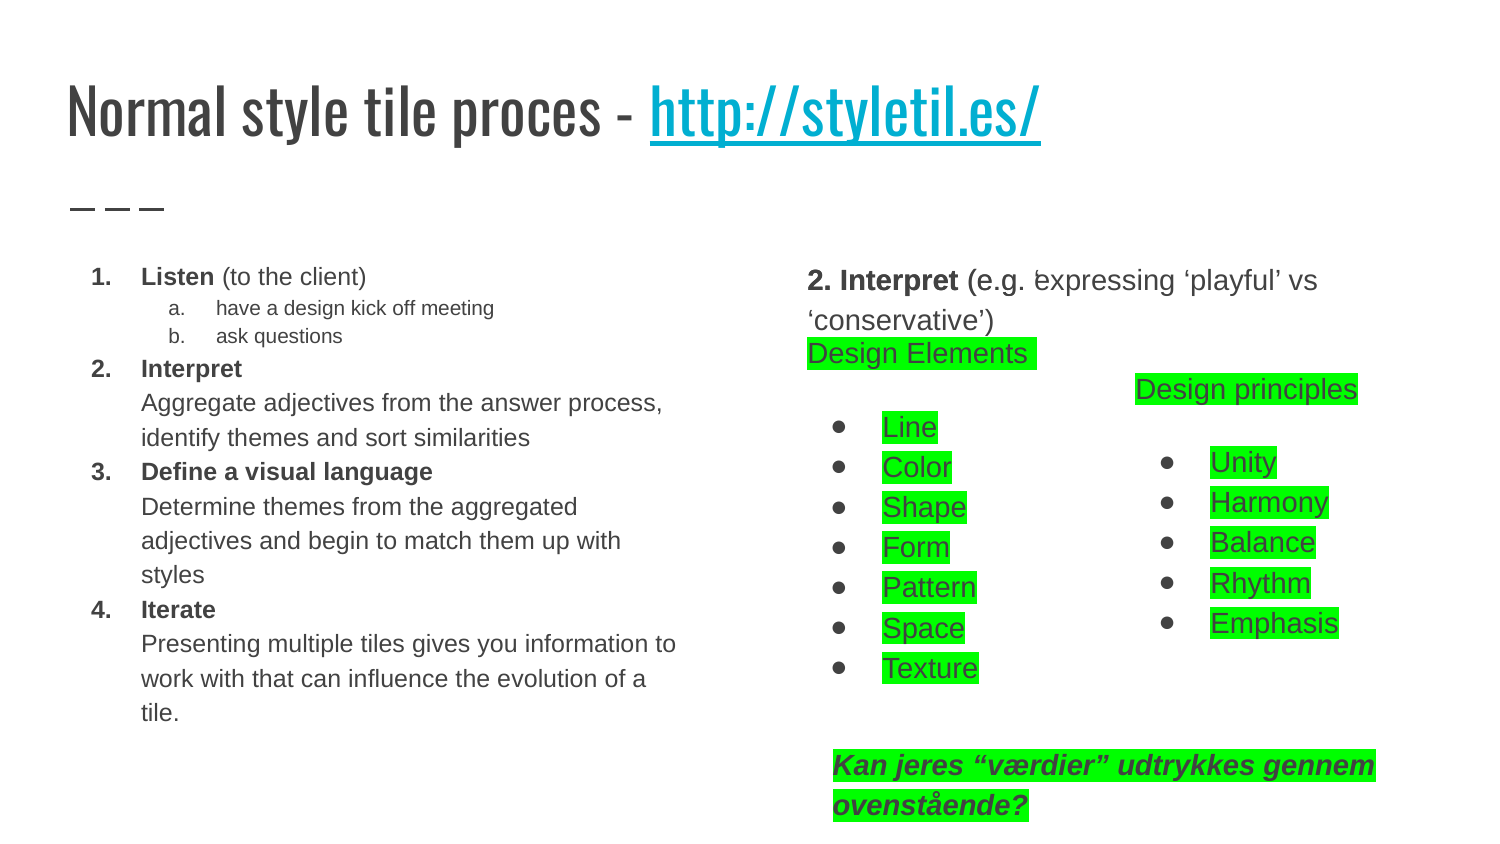

# Normal style tile proces - http://styletil.es/
Listen (to the client)
have a design kick off meeting
ask questions
Interpret
Aggregate adjectives from the answer process, identify themes and sort similarities
Define a visual language
Determine themes from the aggregated adjectives and begin to match them up with styles
Iterate
Presenting multiple tiles gives you information to work with that can influence the evolution of a tile.
2. Interpret (e.g. ‘
Design Elements
Line
Color
Shape
Form
Pattern
Space
Texture

Design principles
Unity
Harmony
Balance
Rhythm
Emphasis

2. Interpret (e.g. expressing ‘playful’ vs ‘conservative’)

Kan jeres “værdier” udtrykkes gennem ovenstående?